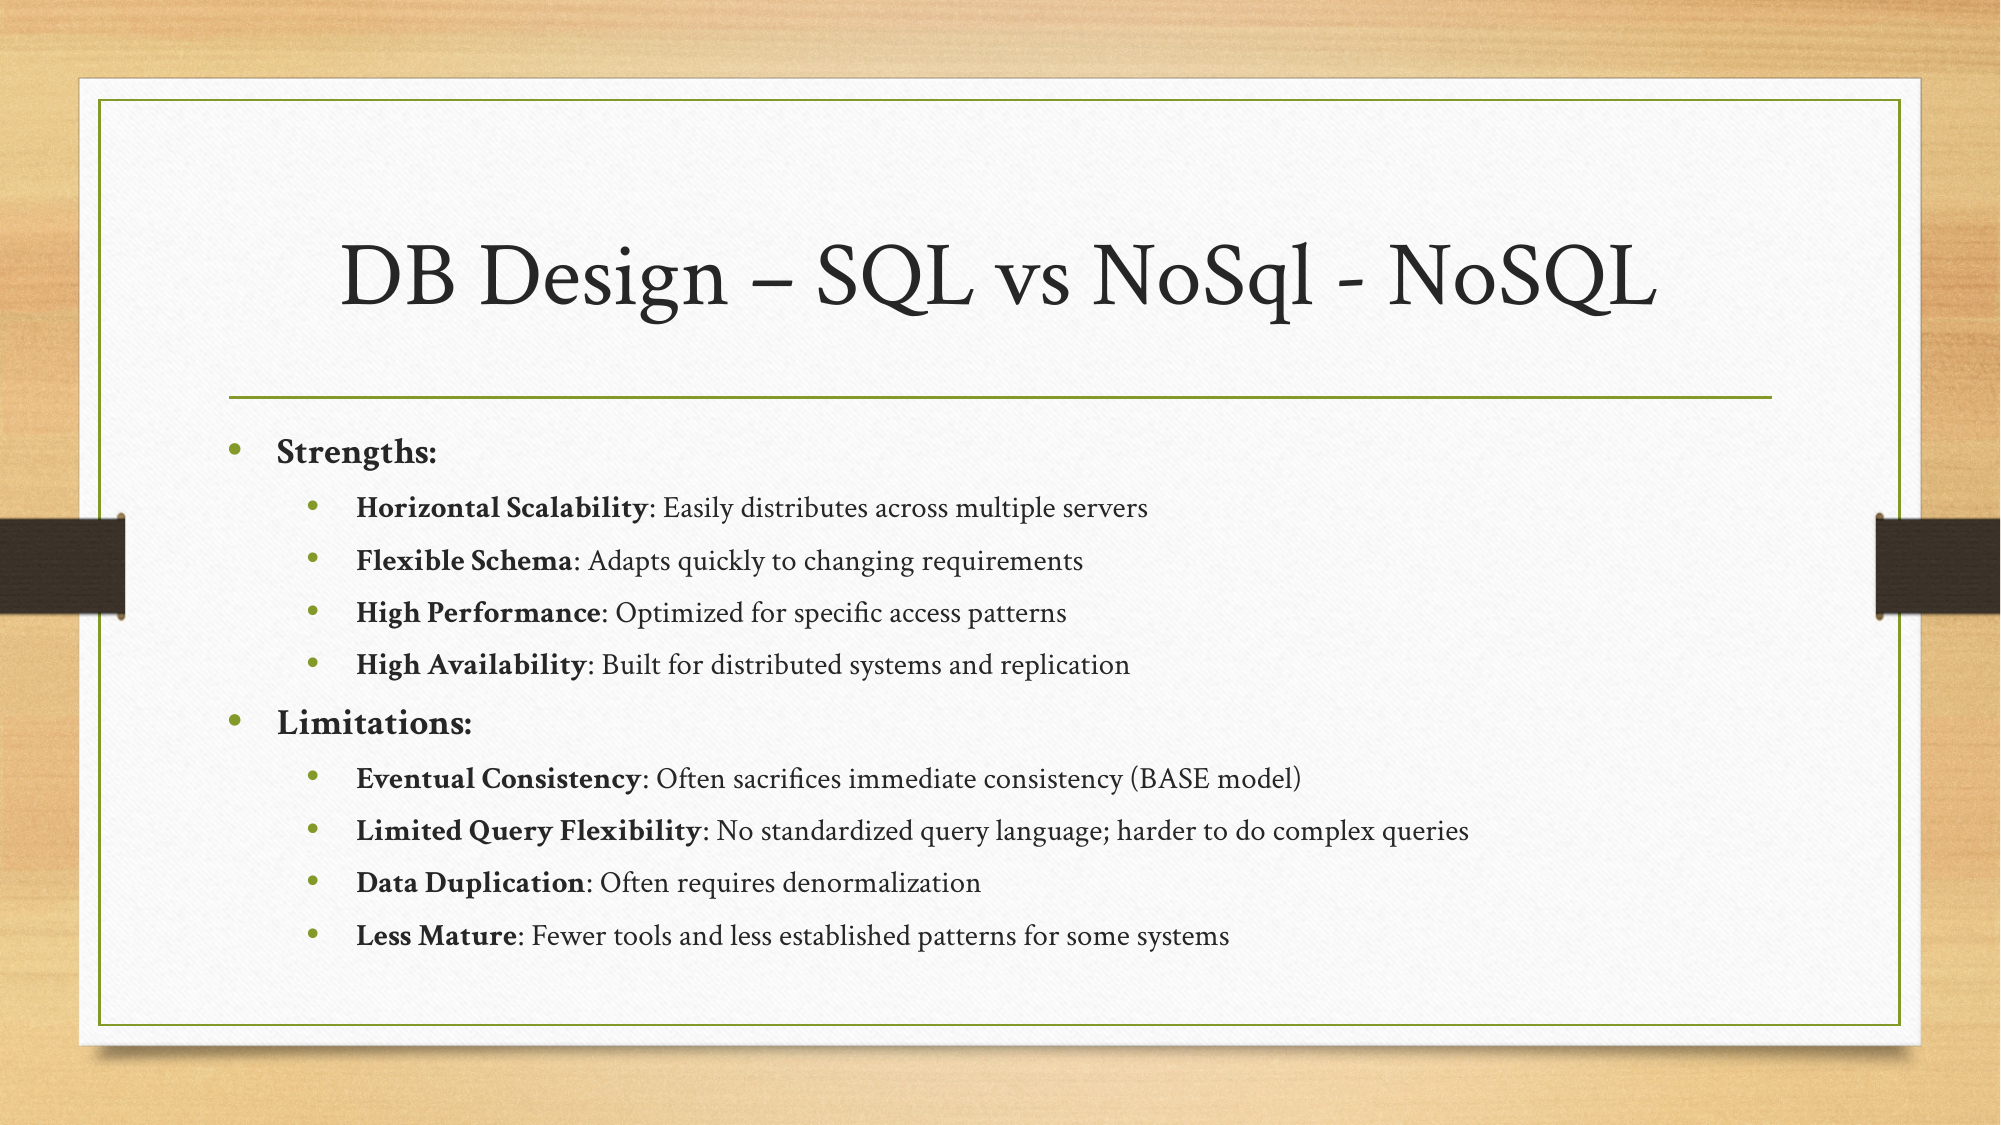

# DB Design – SQL vs NoSql - NoSQL
Strengths:
Horizontal Scalability: Easily distributes across multiple servers
Flexible Schema: Adapts quickly to changing requirements
High Performance: Optimized for specific access patterns
High Availability: Built for distributed systems and replication
Limitations:
Eventual Consistency: Often sacrifices immediate consistency (BASE model)
Limited Query Flexibility: No standardized query language; harder to do complex queries
Data Duplication: Often requires denormalization
Less Mature: Fewer tools and less established patterns for some systems